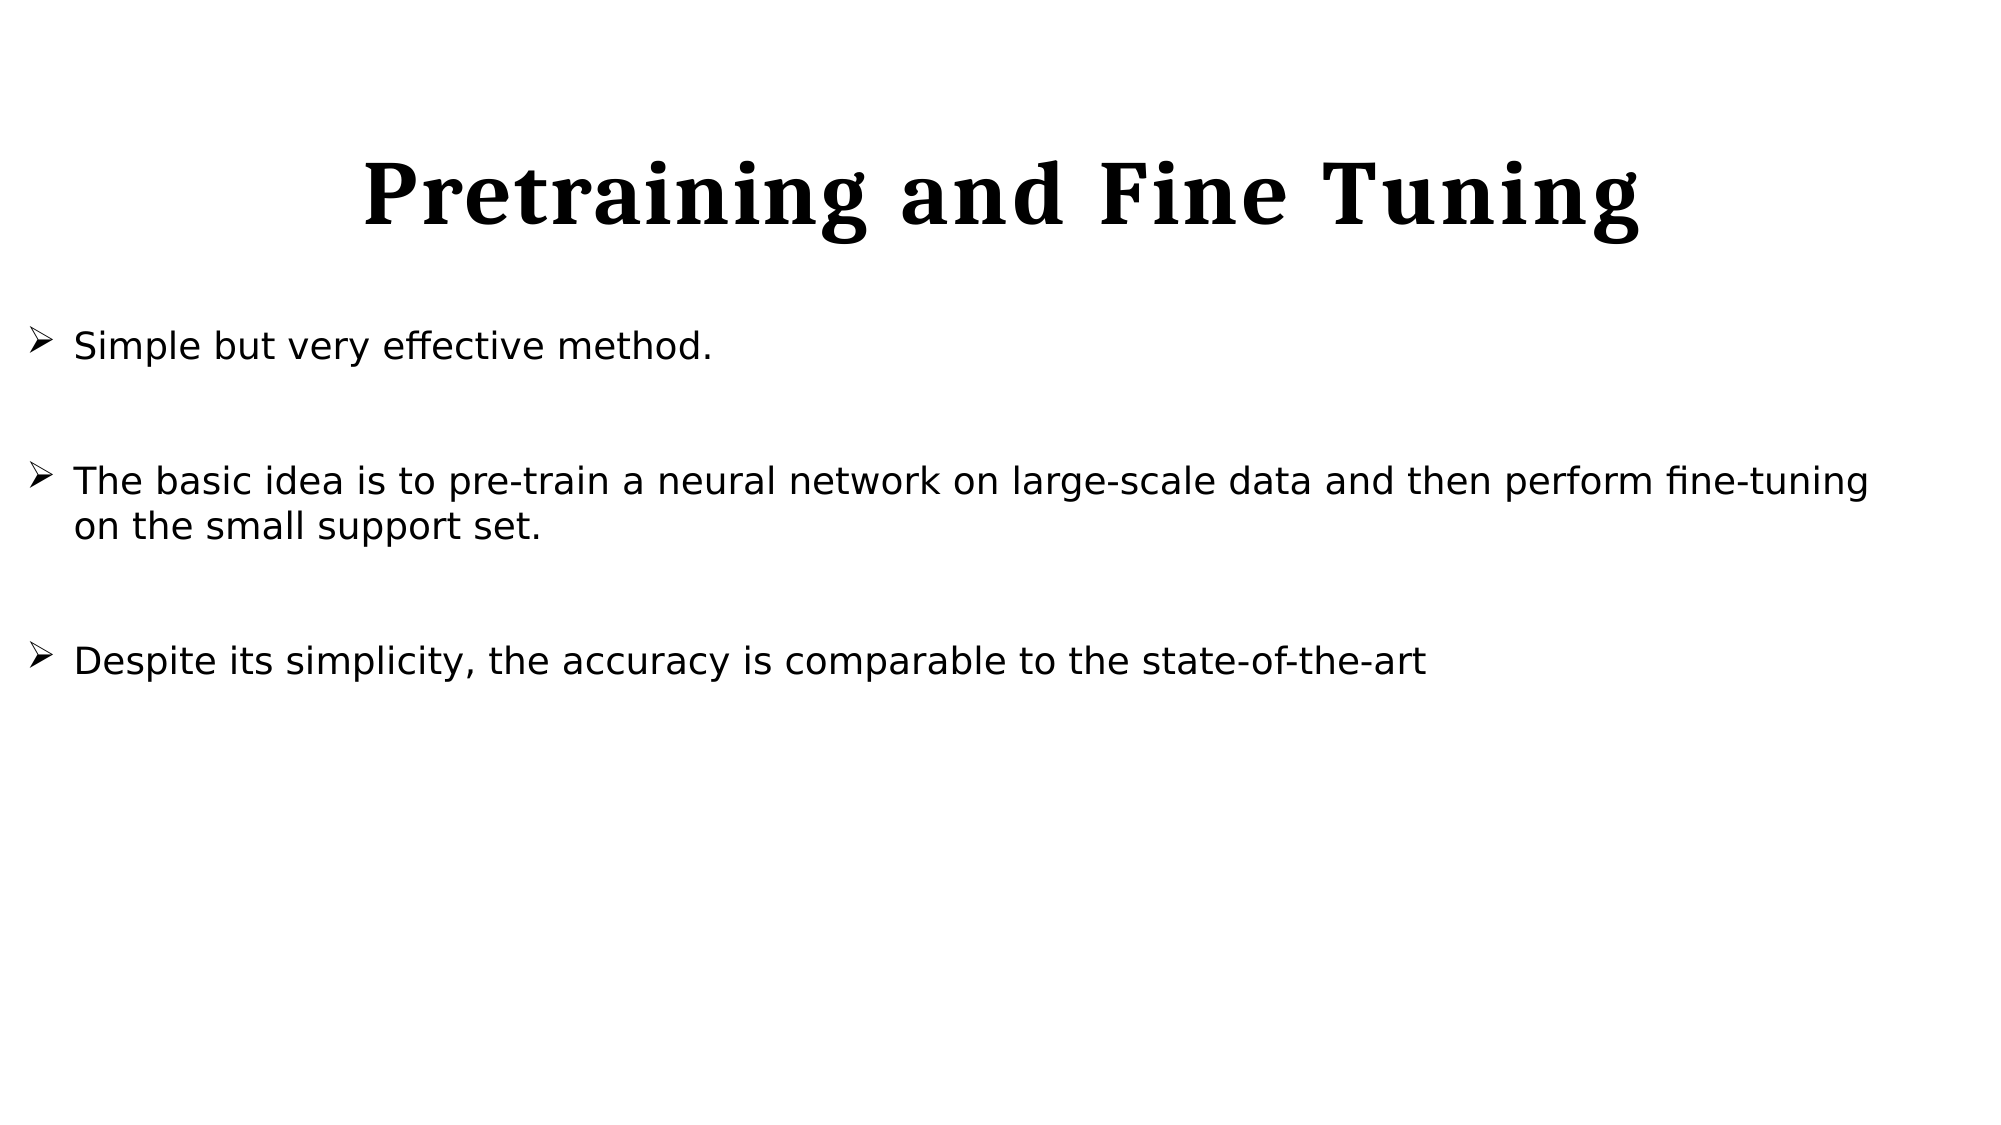

# Pretraining and Fine Tuning
Simple but very effective method.

The basic idea is to pre-train a neural network on large-scale data and then perform fine-tuning on the small support set.

Despite its simplicity, the accuracy is comparable to the state-of-the-art